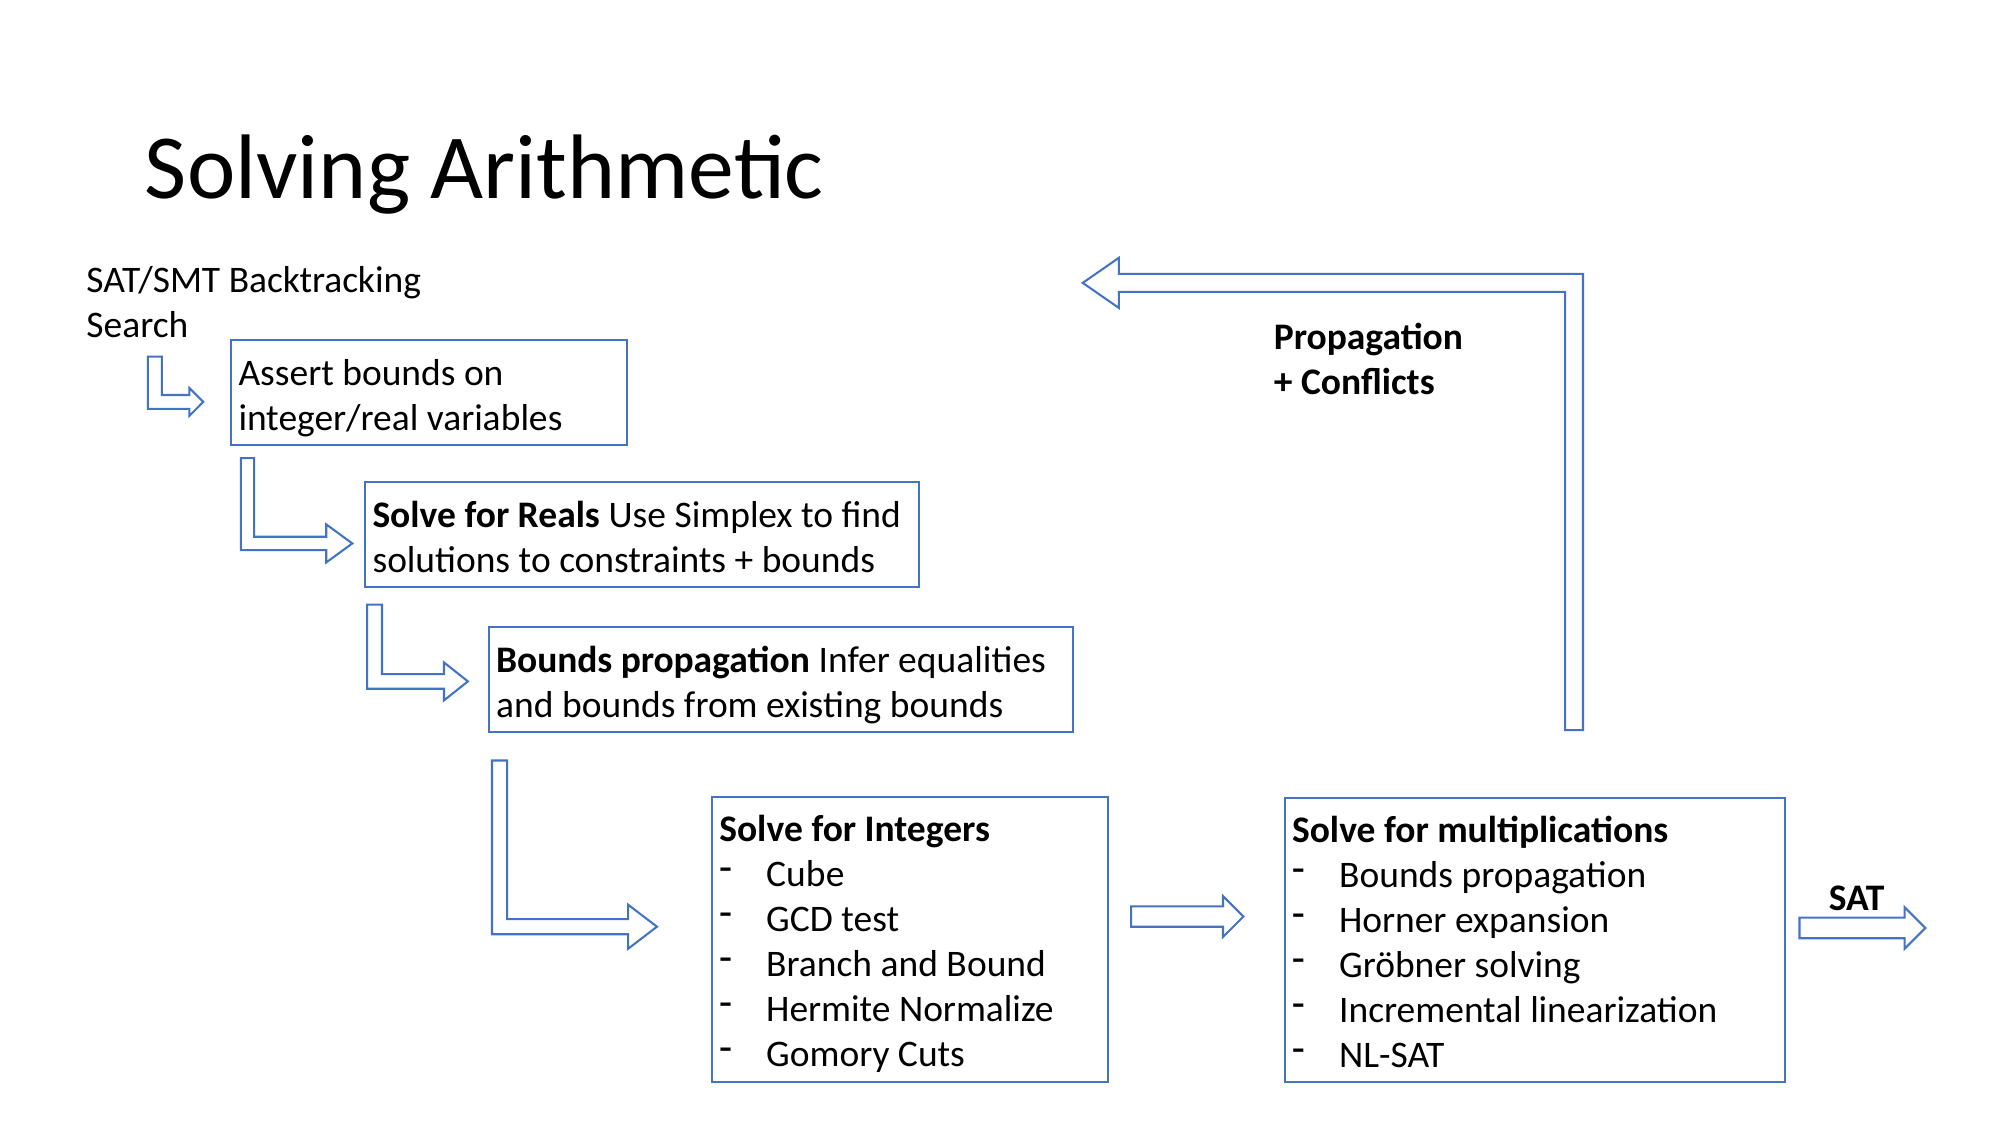

# Solving Arithmetic

SAT/SMT Backtracking
Search
Propagation
+ Conflicts
Assert bounds on integer/real variables

Solve for Reals Use Simplex to find solutions to constraints + bounds

Bounds propagation Infer equalities and bounds from existing bounds

Solve for Integers
Cube
GCD test
Branch and Bound
Hermite Normalize
Gomory Cuts
Solve for multiplications
Bounds propagation
Horner expansion
Gröbner solving
Incremental linearization
NL-SAT
SAT